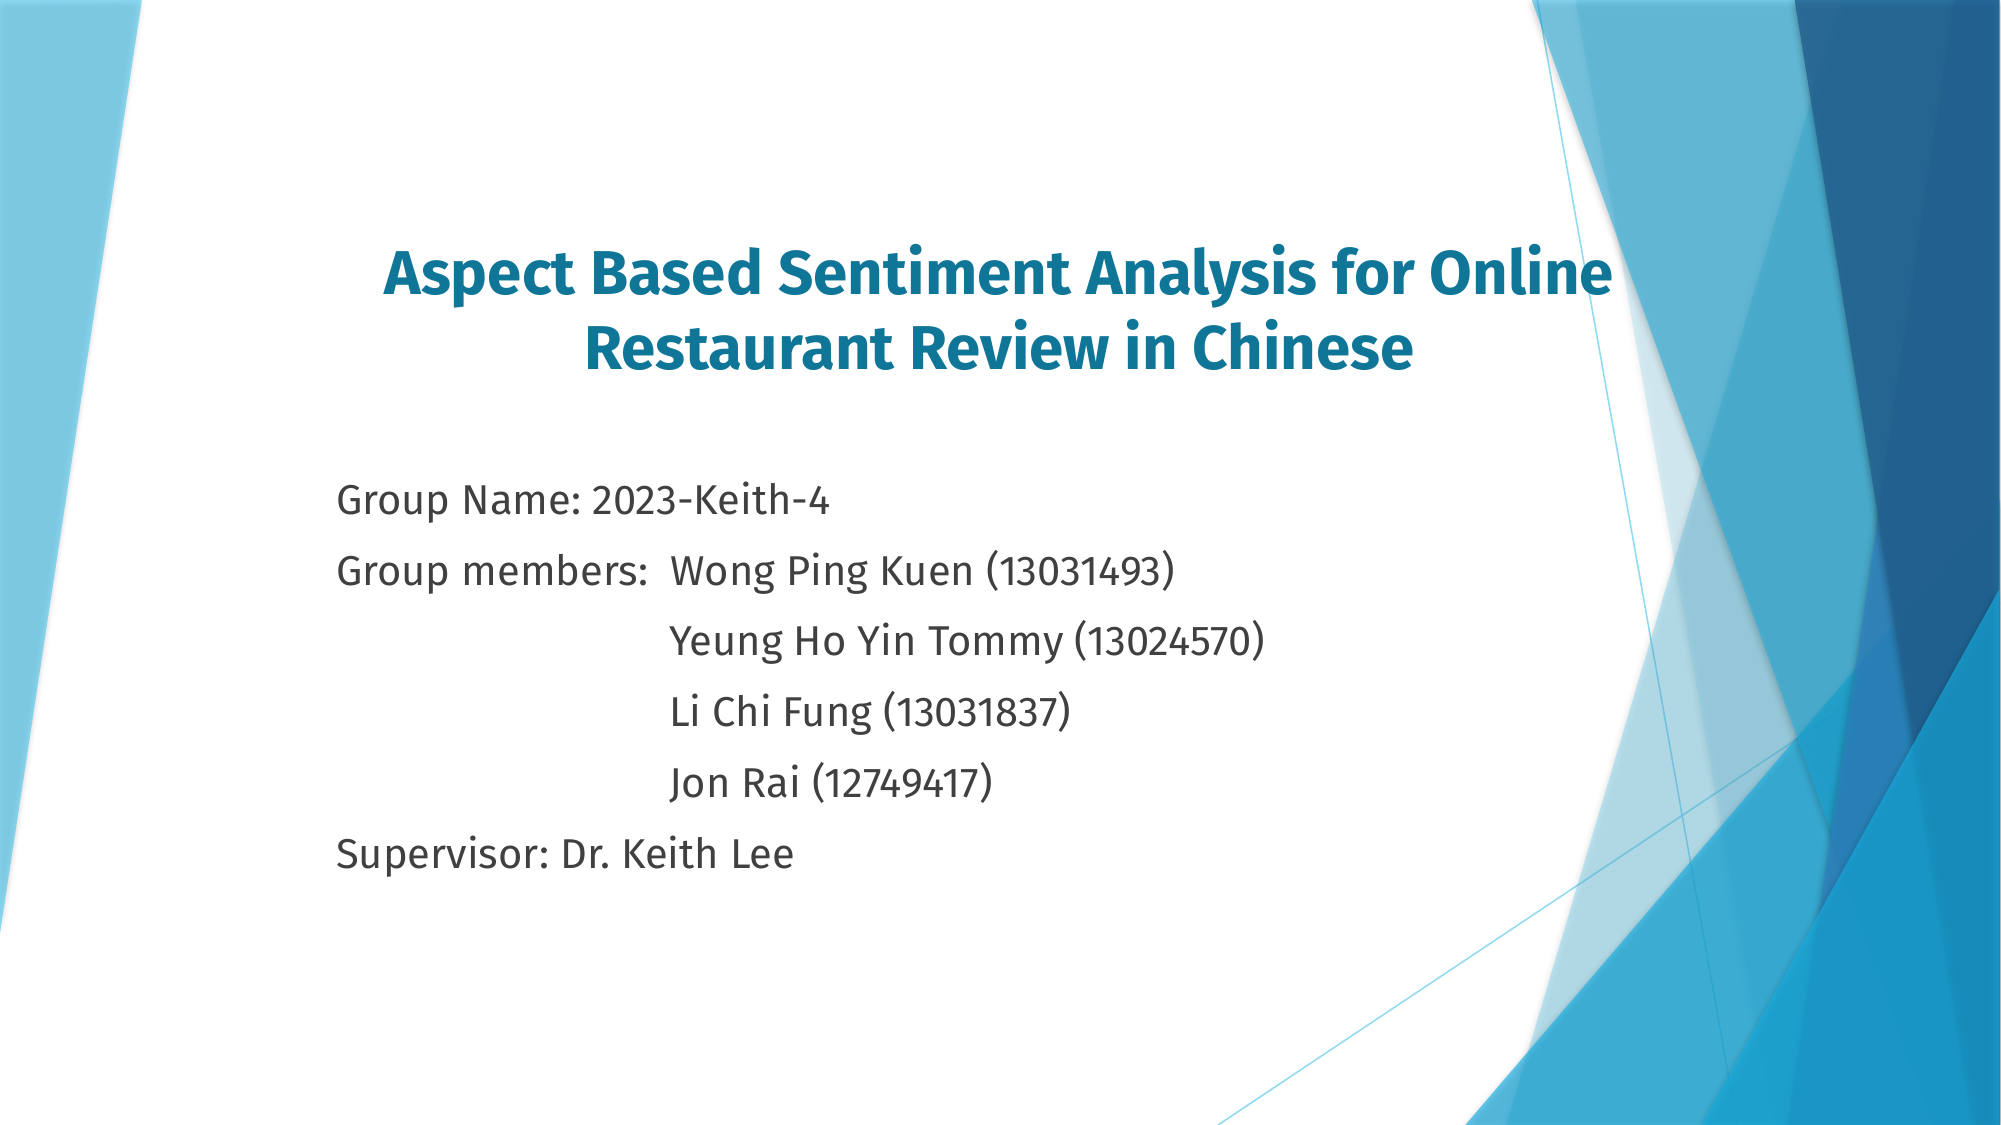

# Aspect Based Sentiment Analysis for Online Restaurant Review in Chinese
Group Name: 2023-Keith-4
Group members:  Wong Ping Kuen (13031493)
   Yeung Ho Yin Tommy (13024570)
   Li Chi Fung (13031837)
   Jon Rai (12749417)
Supervisor: Dr. Keith Lee